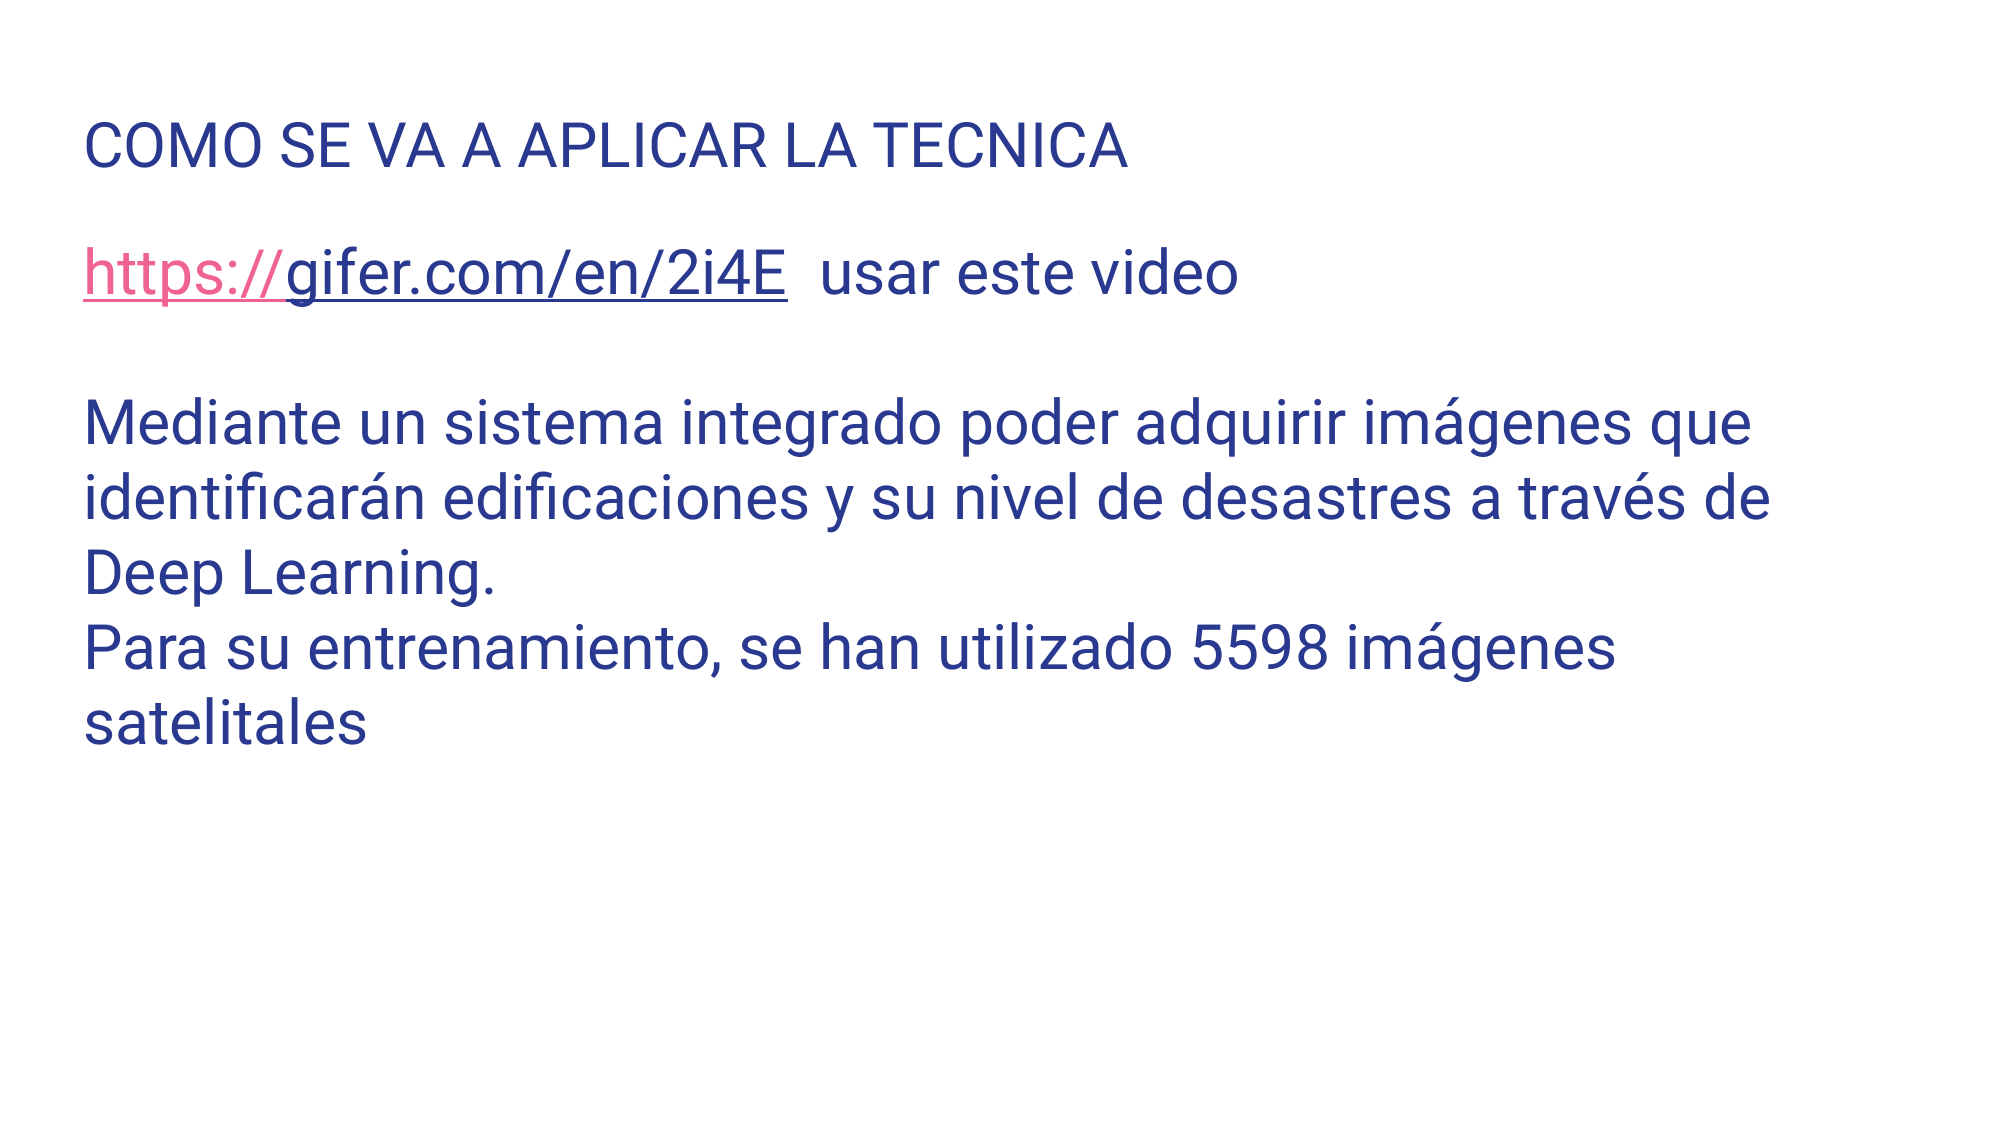

# COMO SE VA A APLICAR LA TECNICA
https://gifer.com/en/2i4E  usar este video

Mediante un sistema integrado poder adquirir imágenes que identificarán edificaciones y su nivel de desastres a través de Deep Learning.
Para su entrenamiento, se han utilizado 5598 imágenes satelitales